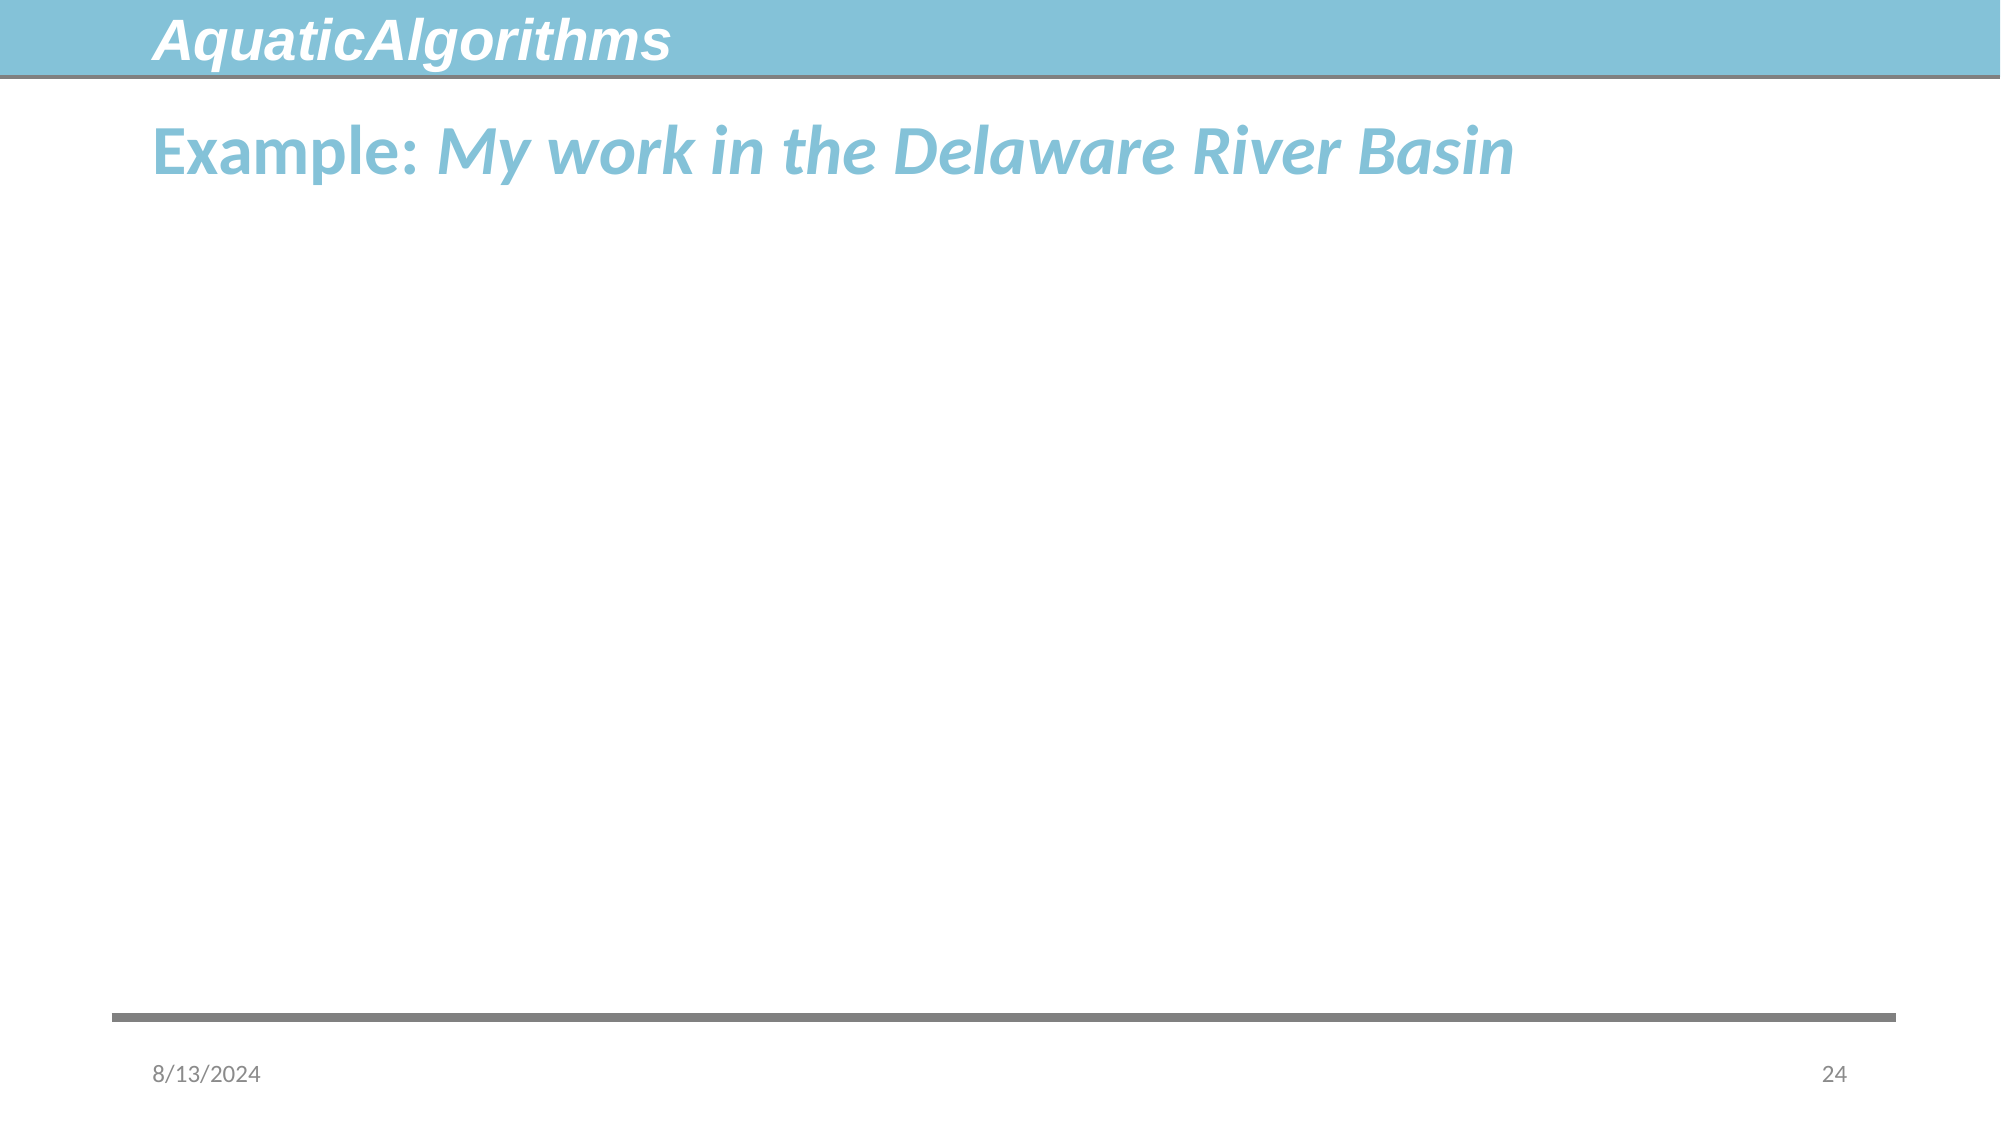

AquaticAlgorithms
# Example: My work in the Delaware River Basin
8/13/2024

24